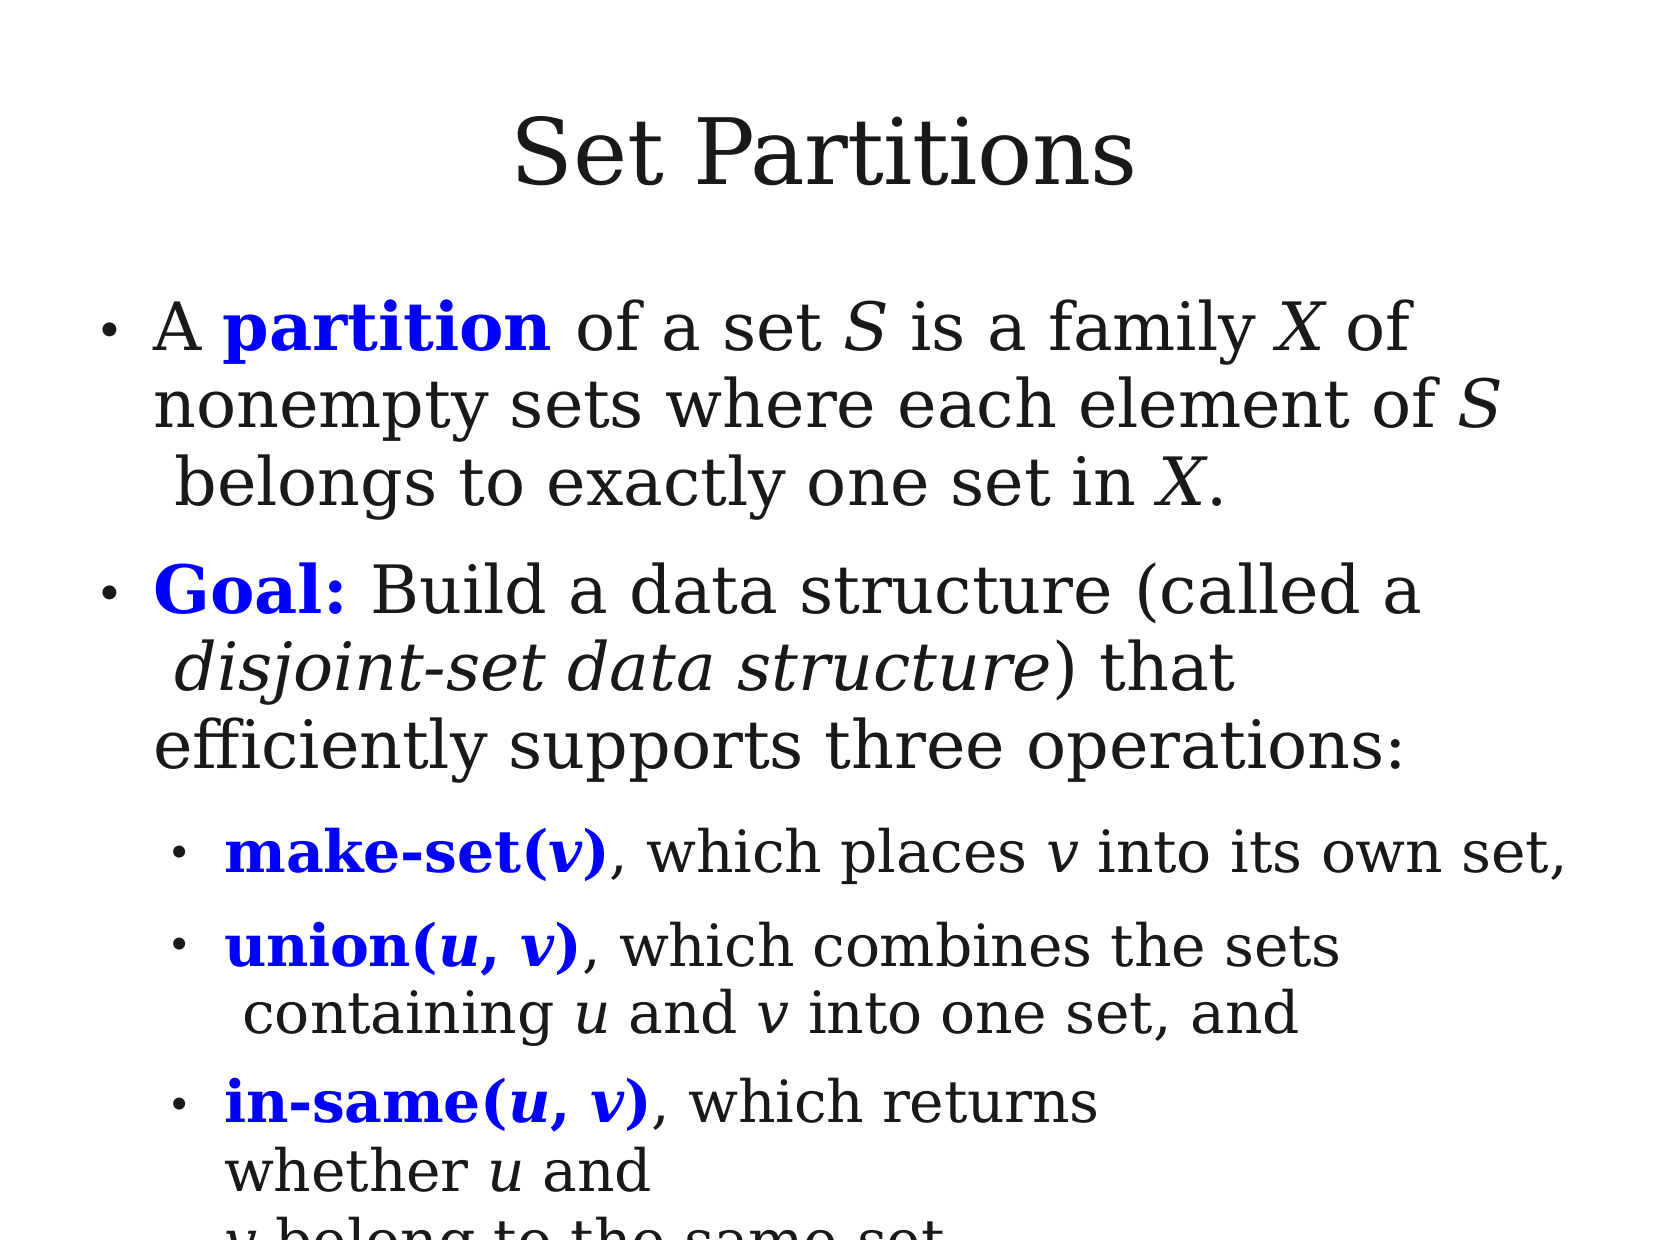

# Set Partitions
A partition of a set S is a family X of  nonempty sets where each element of S  belongs to exactly one set in X.
Goal: Build a data structure (called a  disjoint-set data structure) that  efficiently supports three operations:
●
●
make-set(v), which places v into its own set,
union(u, v), which combines the sets  containing u and v into one set, and
in-same(u, v), which returns whether u and
v belong to the same set.
●
●
●